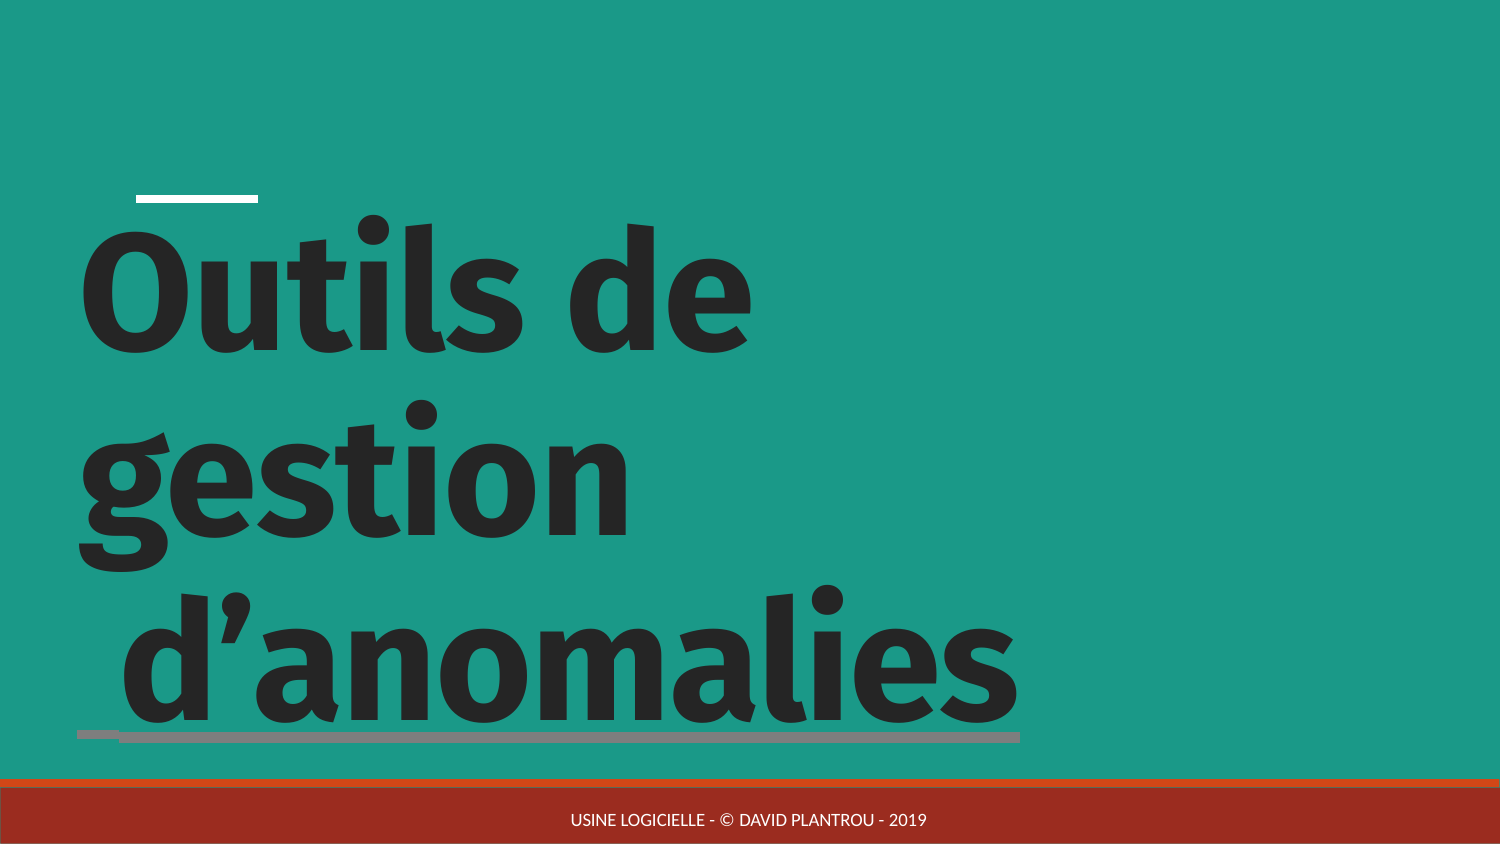

# Outils de gestion
 d’anomalies

USINE LOGICIELLE - © DAVID PLANTROU - 2019